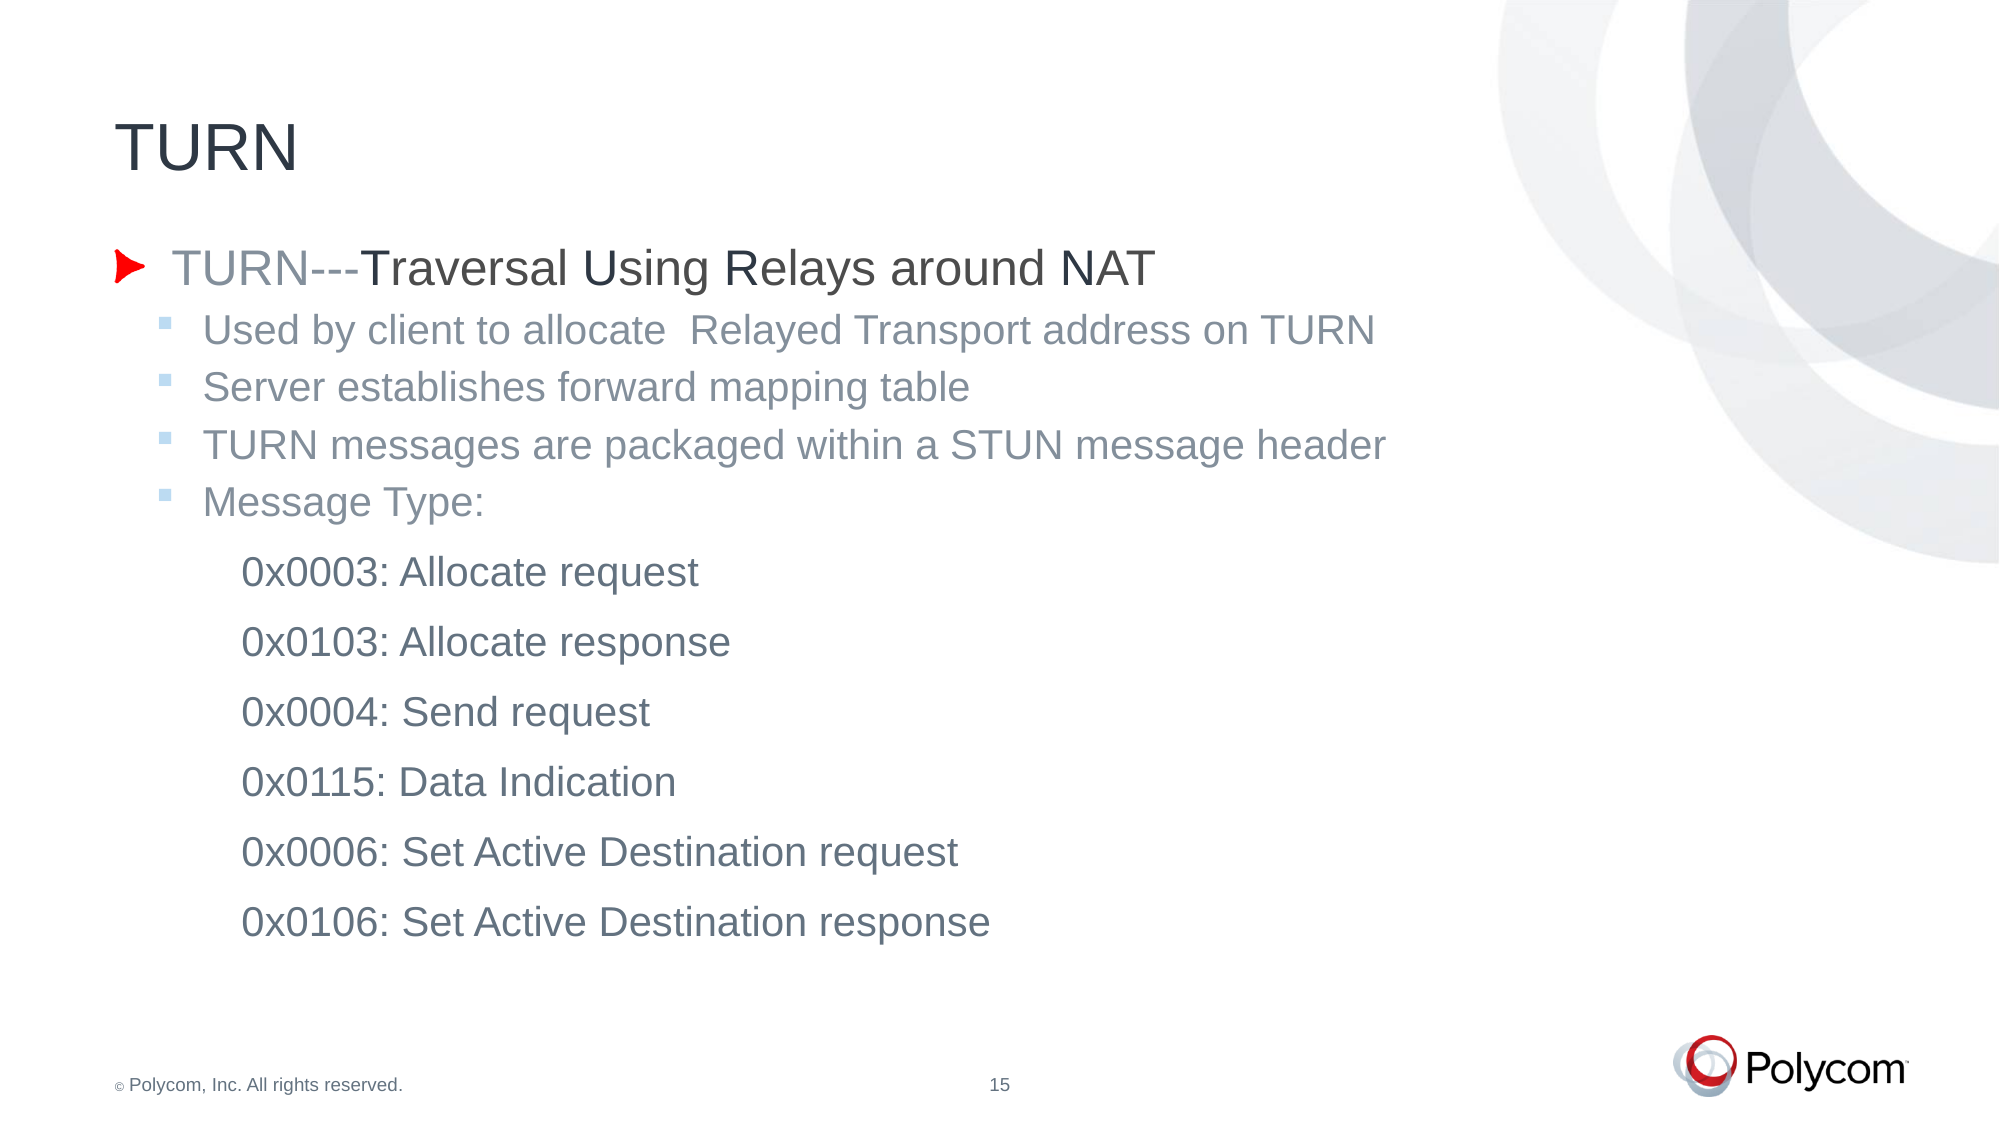

# TURN
TURN---Traversal Using Relays around NAT
Used by client to allocate  Relayed Transport address on TURN
Server establishes forward mapping table
TURN messages are packaged within a STUN message header
Message Type:
           0x0003: Allocate request
           0x0103: Allocate response
           0x0004: Send request
           0x0115: Data Indication
           0x0006: Set Active Destination request
           0x0106: Set Active Destination response